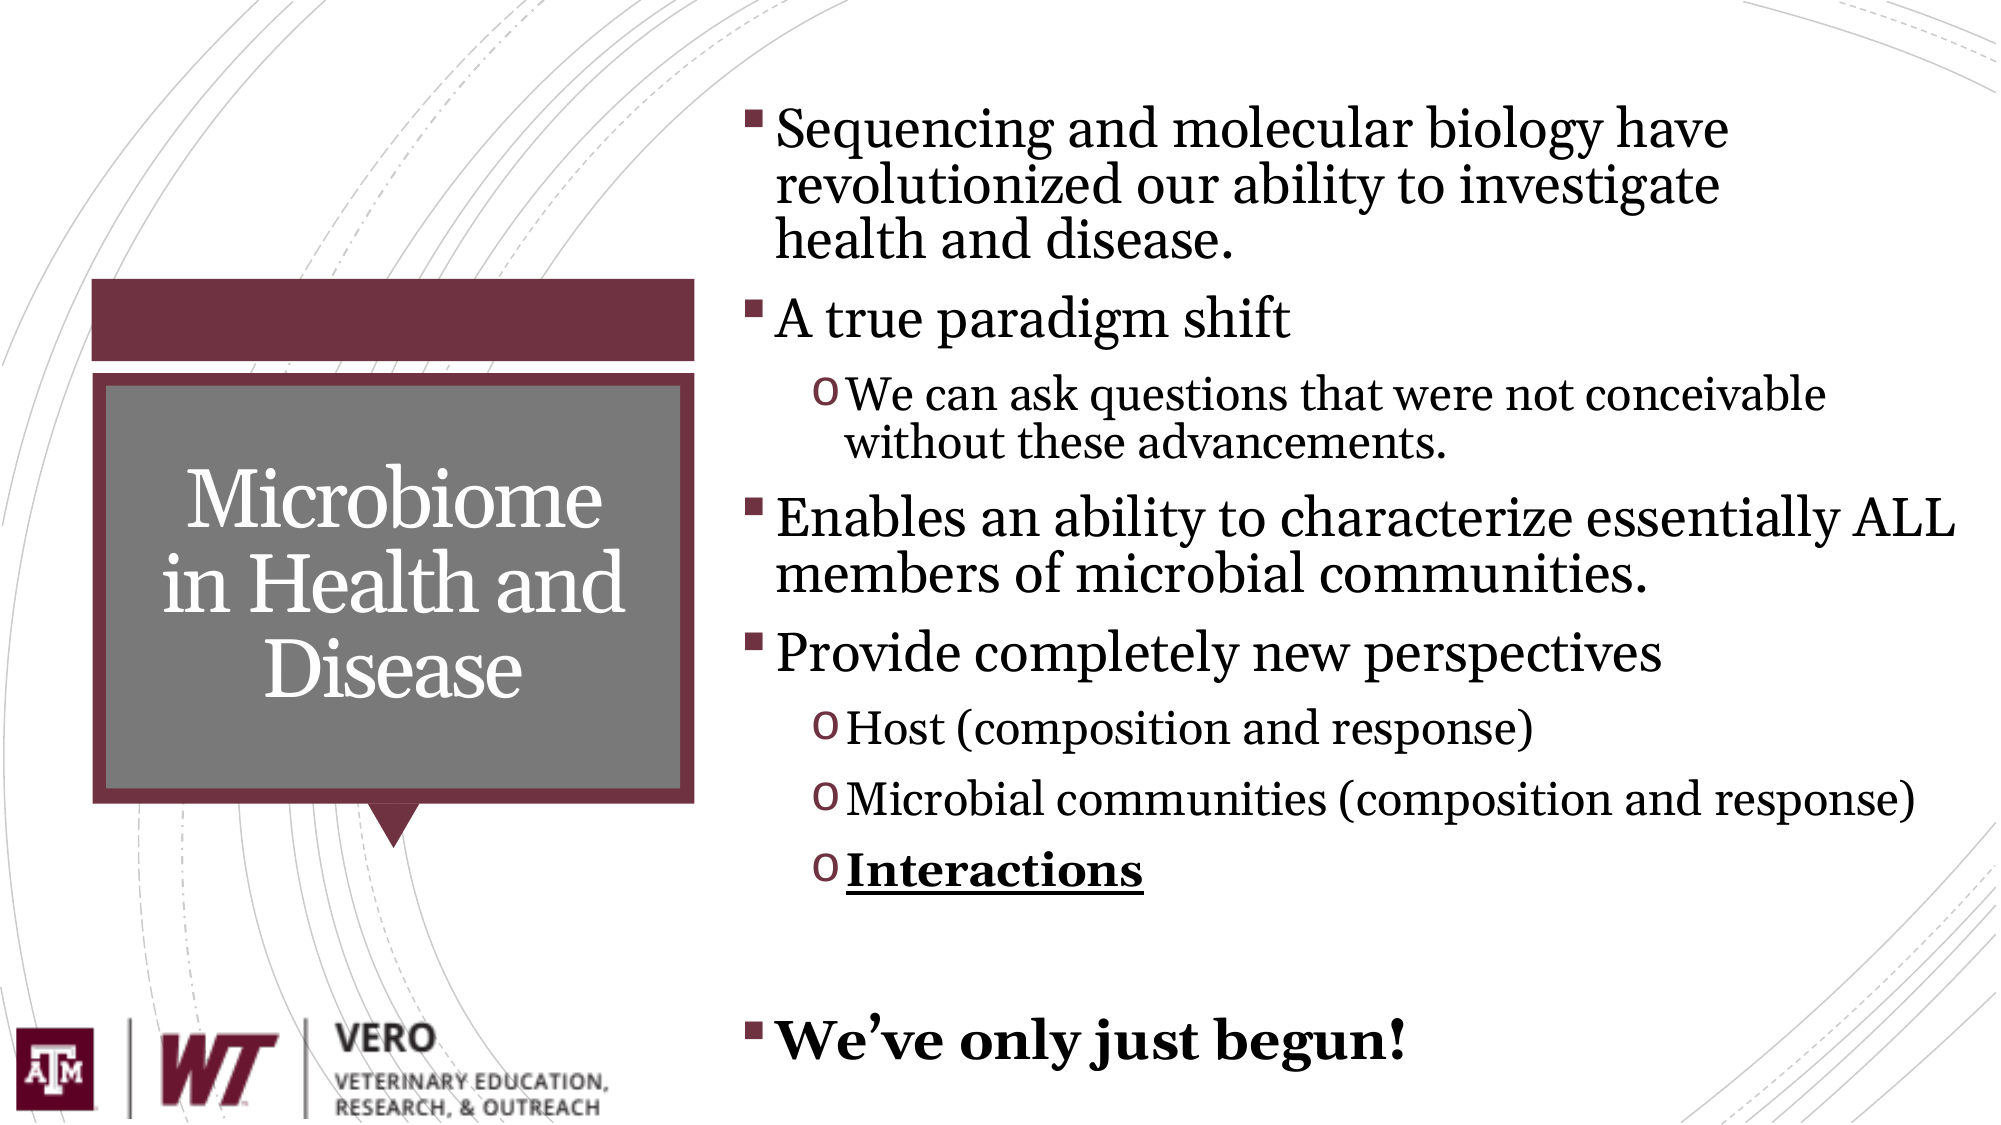

Sequencing and molecular biology have revolutionized our ability to investigate
health and disease.
A true paradigm shift
We can ask questions that were not conceivable without these advancements.
Enables an ability to characterize essentially ALL members of microbial communities.
Provide completely new perspectives
Host (composition and response)
Microbial communities (composition and response)
Interactions

We’ve only just begun!
# Microbiome in Health and Disease